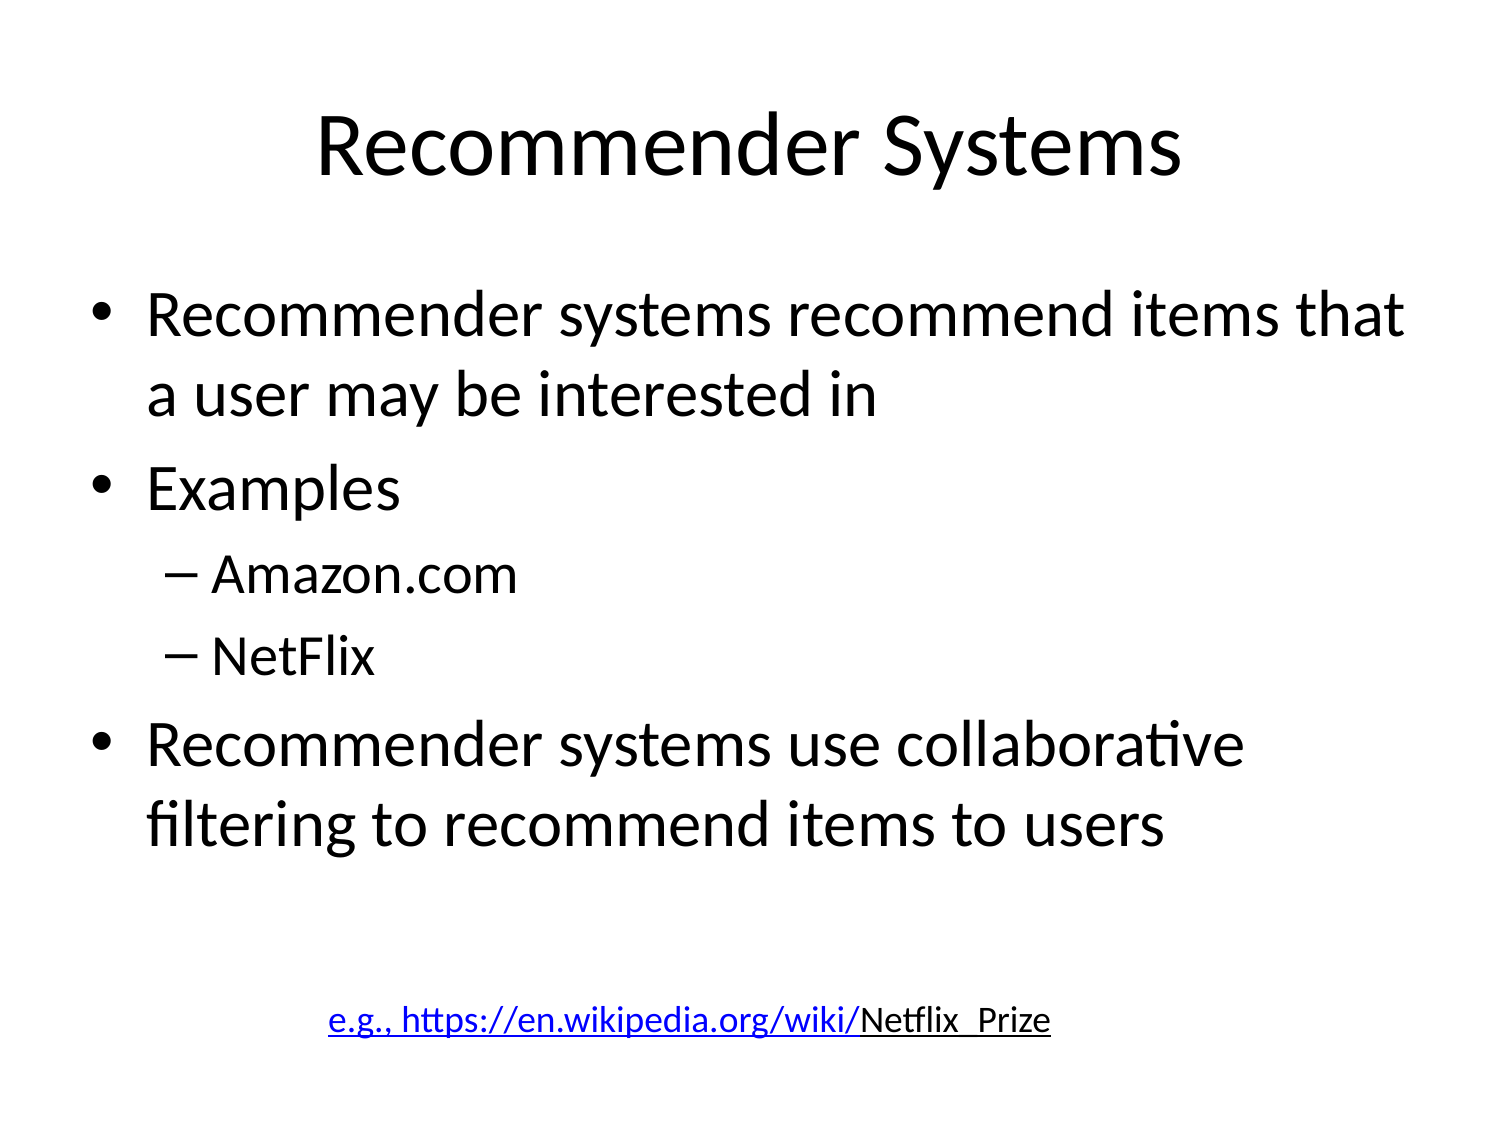

# Recommender Systems
Recommender systems recommend items that a user may be interested in
Examples
Amazon.com
NetFlix
Recommender systems use collaborative filtering to recommend items to users
e.g., https://en.wikipedia.org/wiki/Netflix_Prize